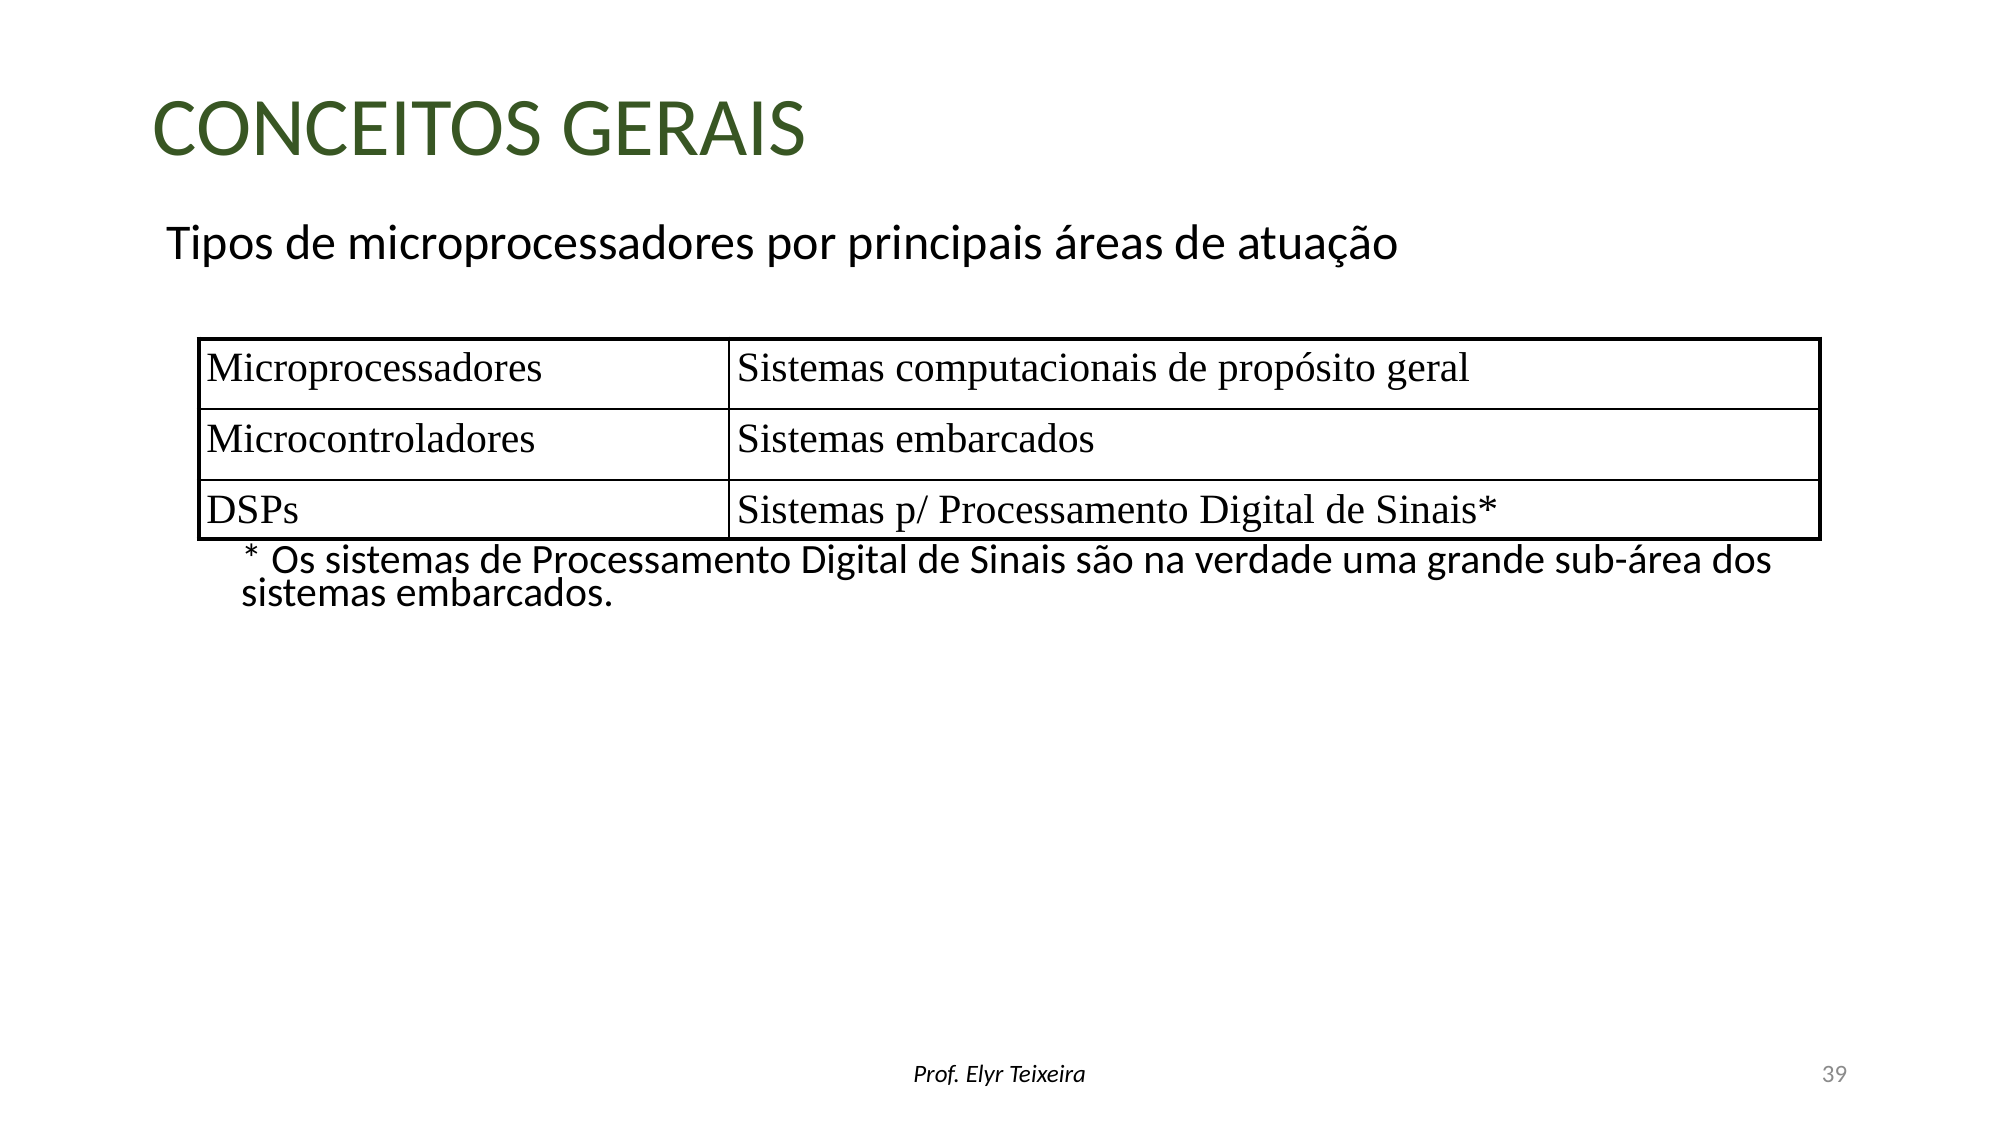

# Conceitos gerais
Tipos de microprocessadores por principais áreas de atuação

* Os sistemas de Processamento Digital de Sinais são na verdade uma grande sub-área dos sistemas embarcados.

| Microprocessadores | Sistemas computacionais de propósito geral |
| --- | --- |
| Microcontroladores | Sistemas embarcados |
| DSPs | Sistemas p/ Processamento Digital de Sinais\* |
39